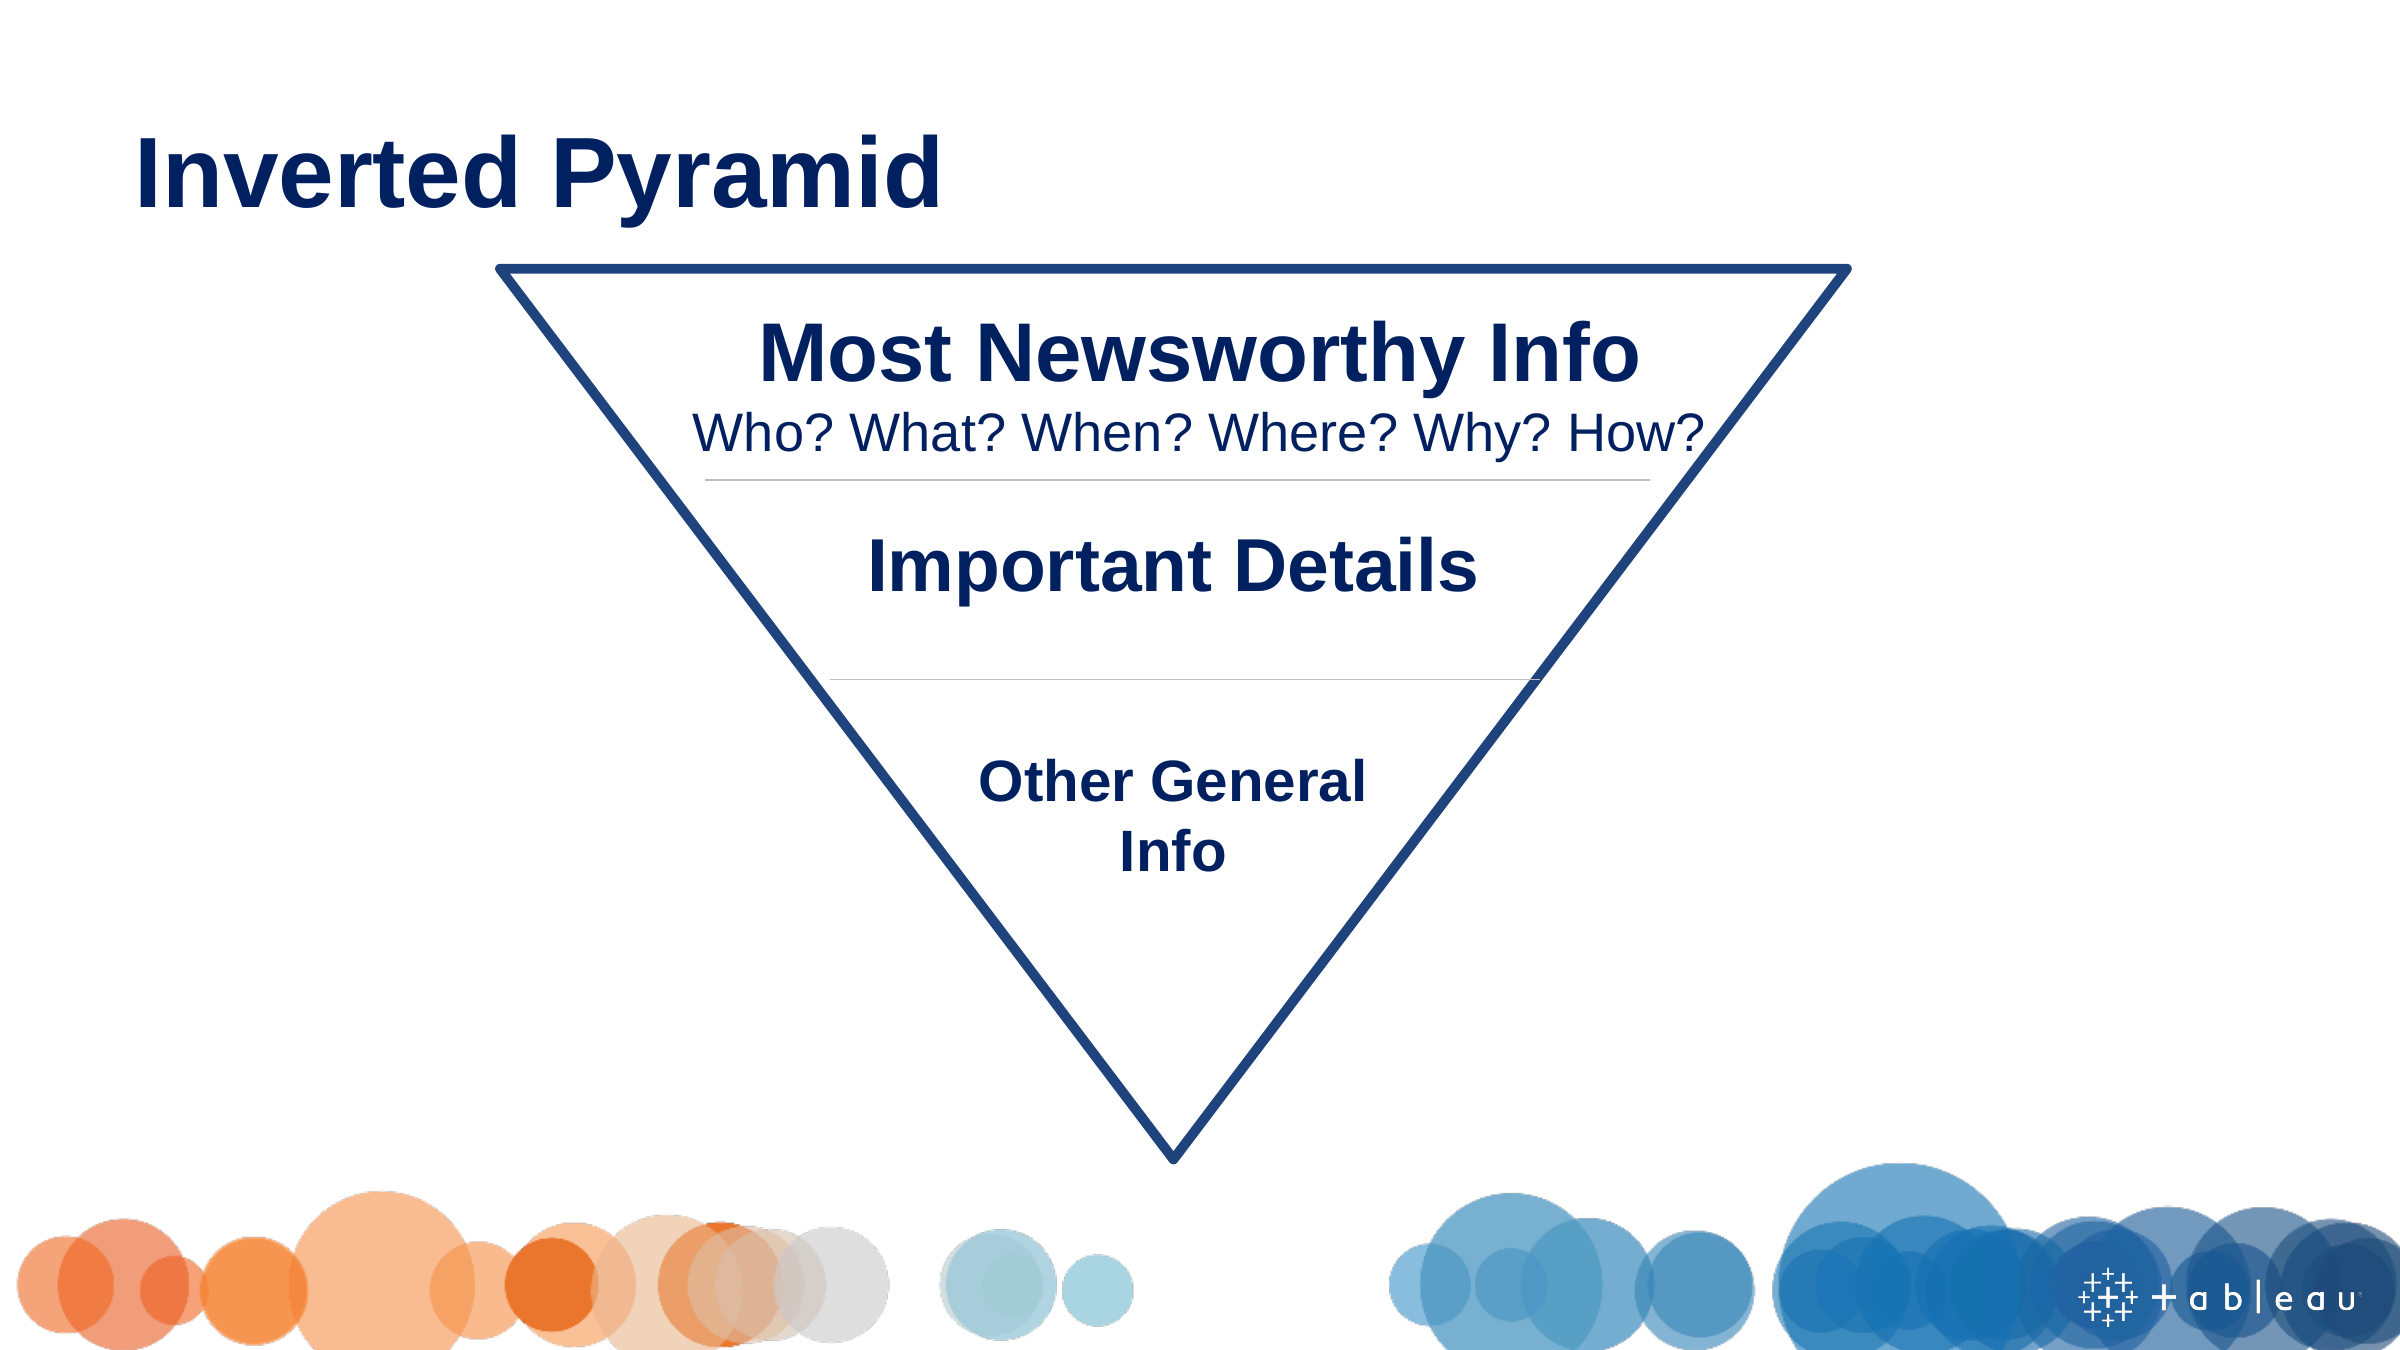

Inverted Pyramid

Most Newsworthy Info
Who? What? When? Where? Why? How?
Important Details
Other General Info